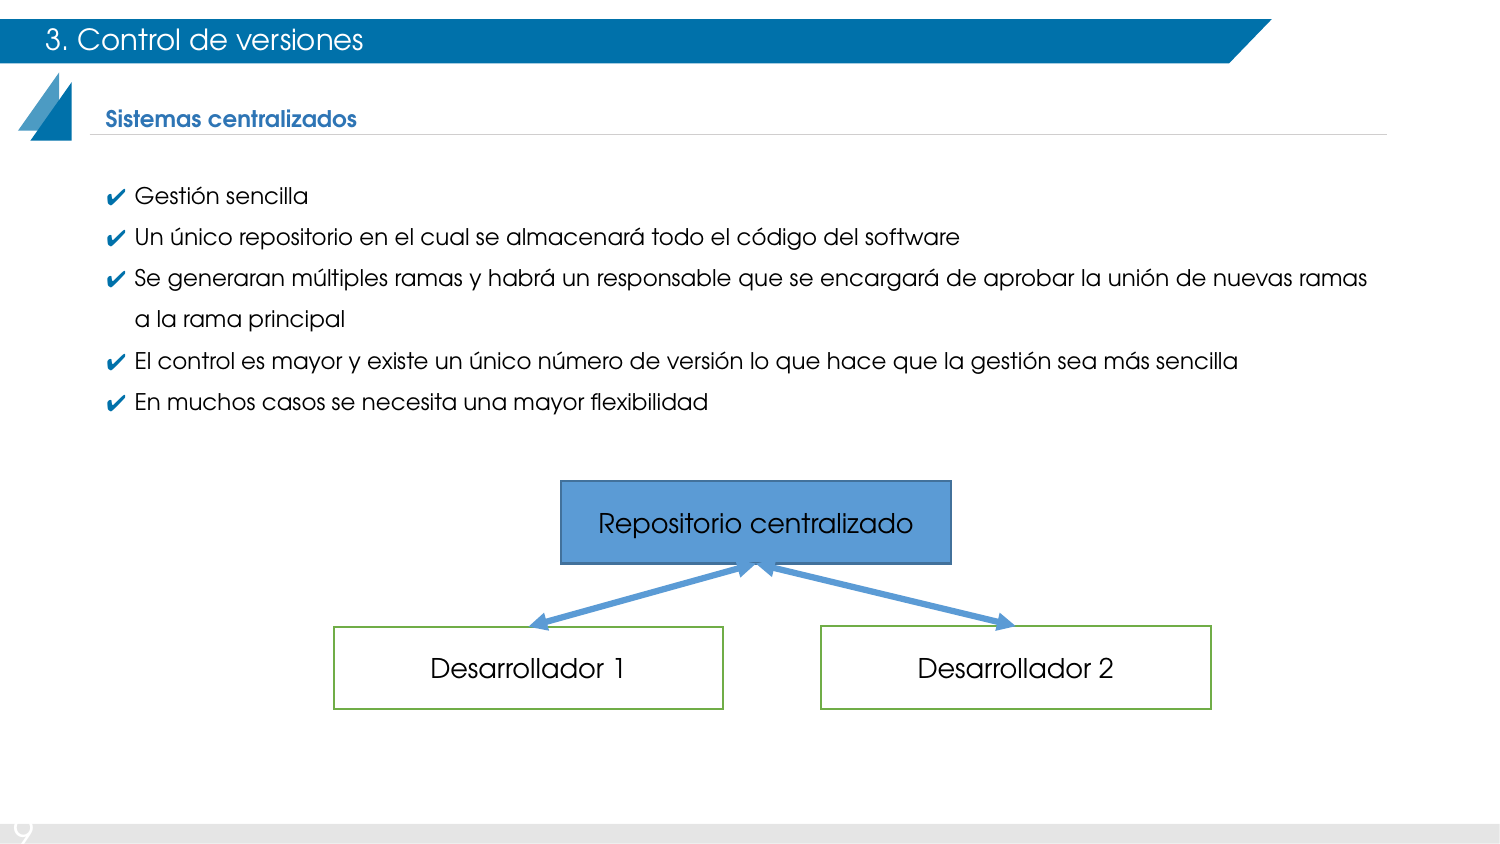

# 3. Control de versiones

Sistemas centralizados
Gestión sencilla
Un único repositorio en el cual se almacenará todo el código del software
Se generaran múltiples ramas y habrá un responsable que se encargará de aprobar la unión de nuevas ramas a la rama principal
El control es mayor y existe un único número de versión lo que hace que la gestión sea más sencilla
En muchos casos se necesita una mayor flexibilidad

Repositorio centralizado
Desarrollador 2
Desarrollador 1
9